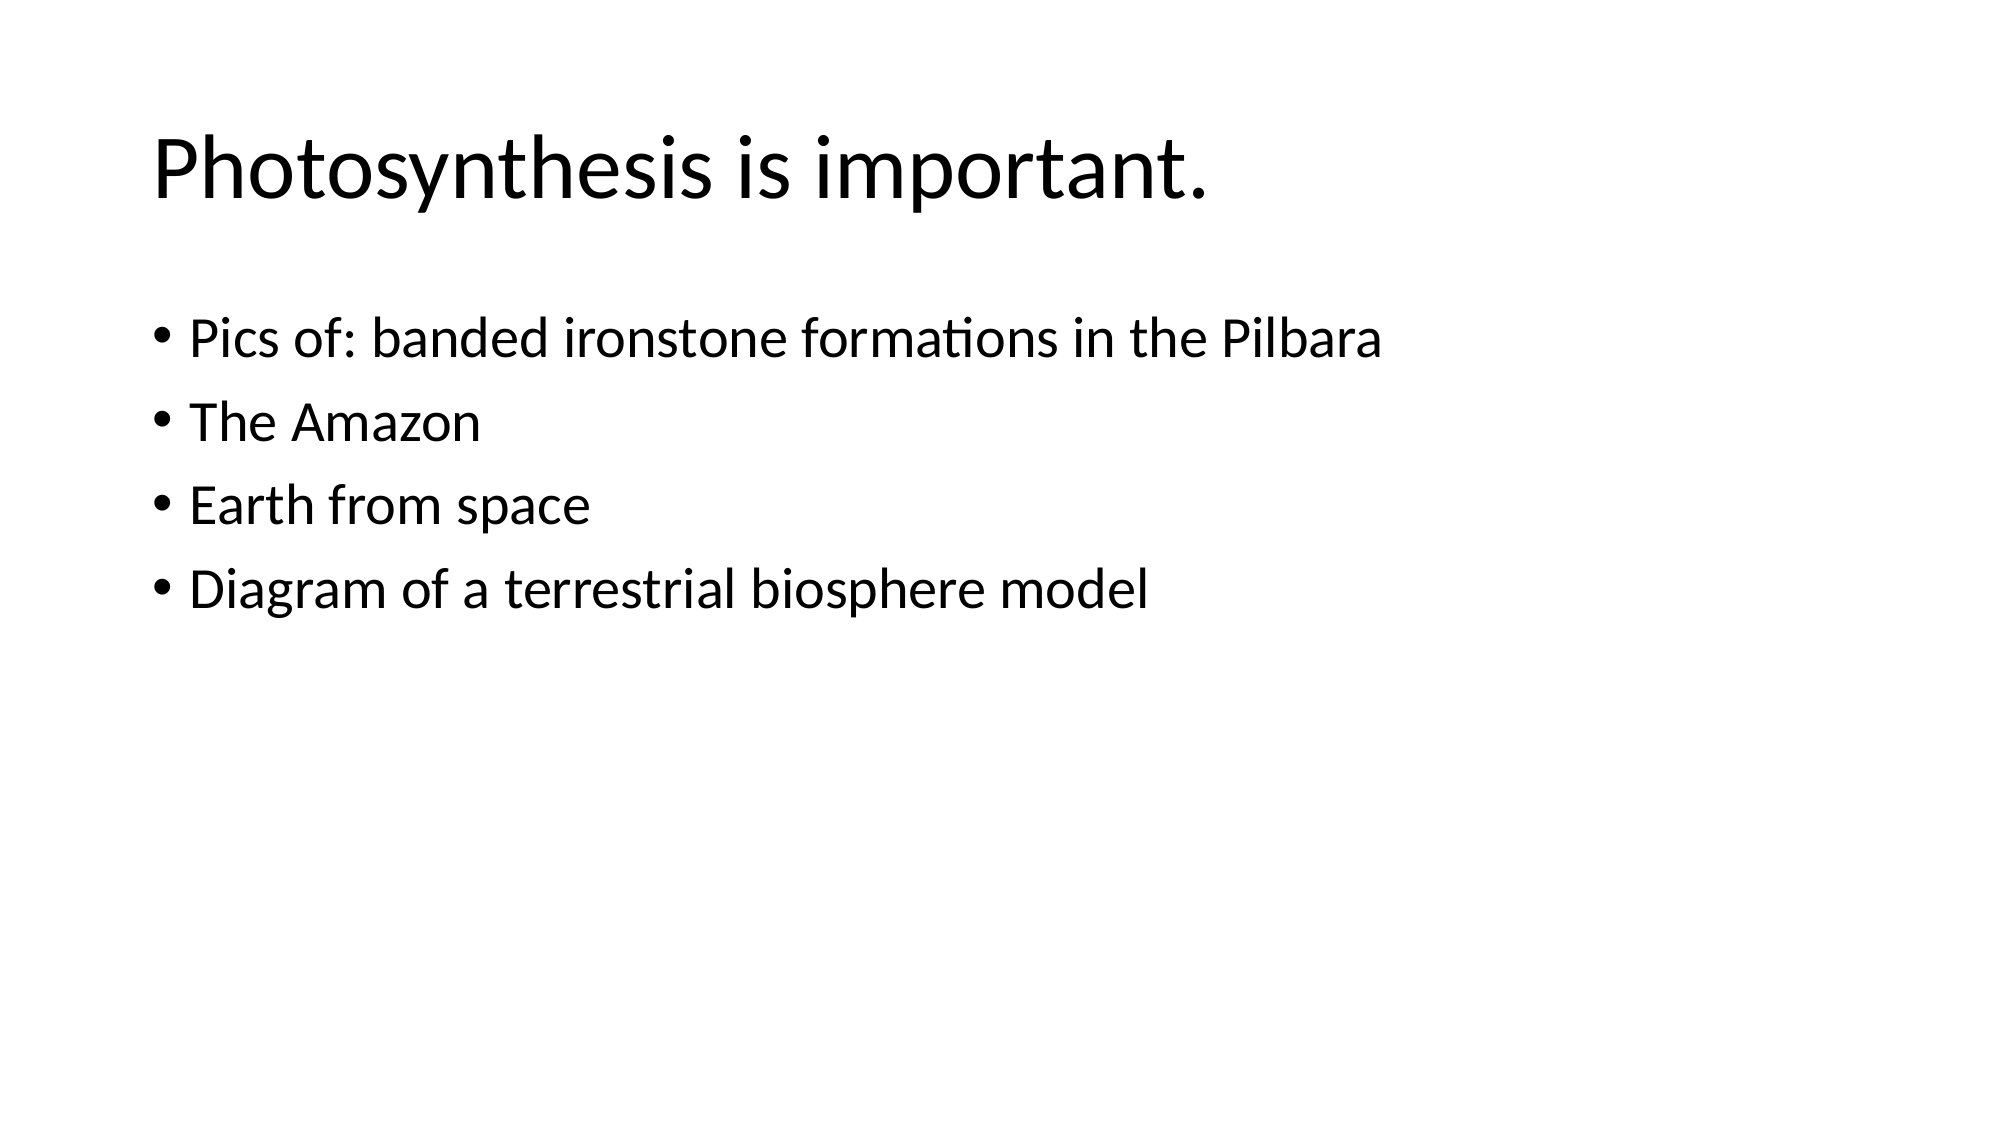

# Photosynthesis is important.
Pics of: banded ironstone formations in the Pilbara
The Amazon
Earth from space
Diagram of a terrestrial biosphere model